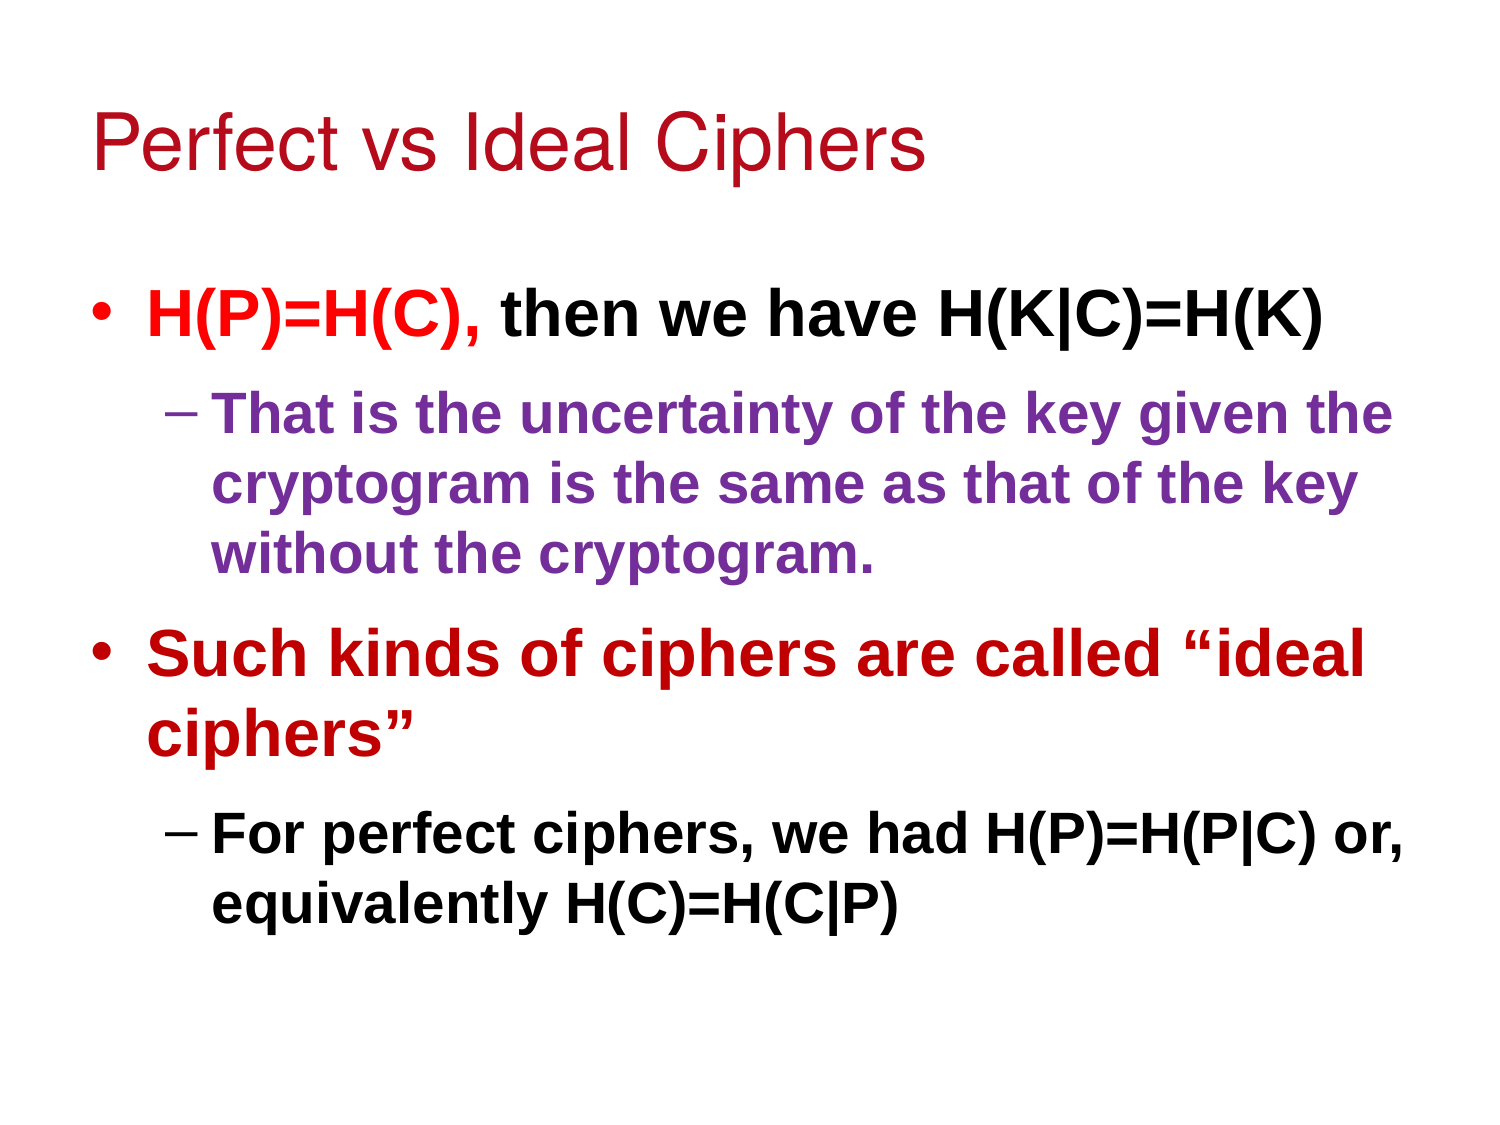

# Perfect vs Ideal Ciphers
H(P)=H(C), then we have H(K|C)=H(K)
That is the uncertainty of the key given the cryptogram is the same as that of the key without the cryptogram.
Such kinds of ciphers are called “ideal ciphers”
For perfect ciphers, we had H(P)=H(P|C) or, equivalently H(C)=H(C|P)